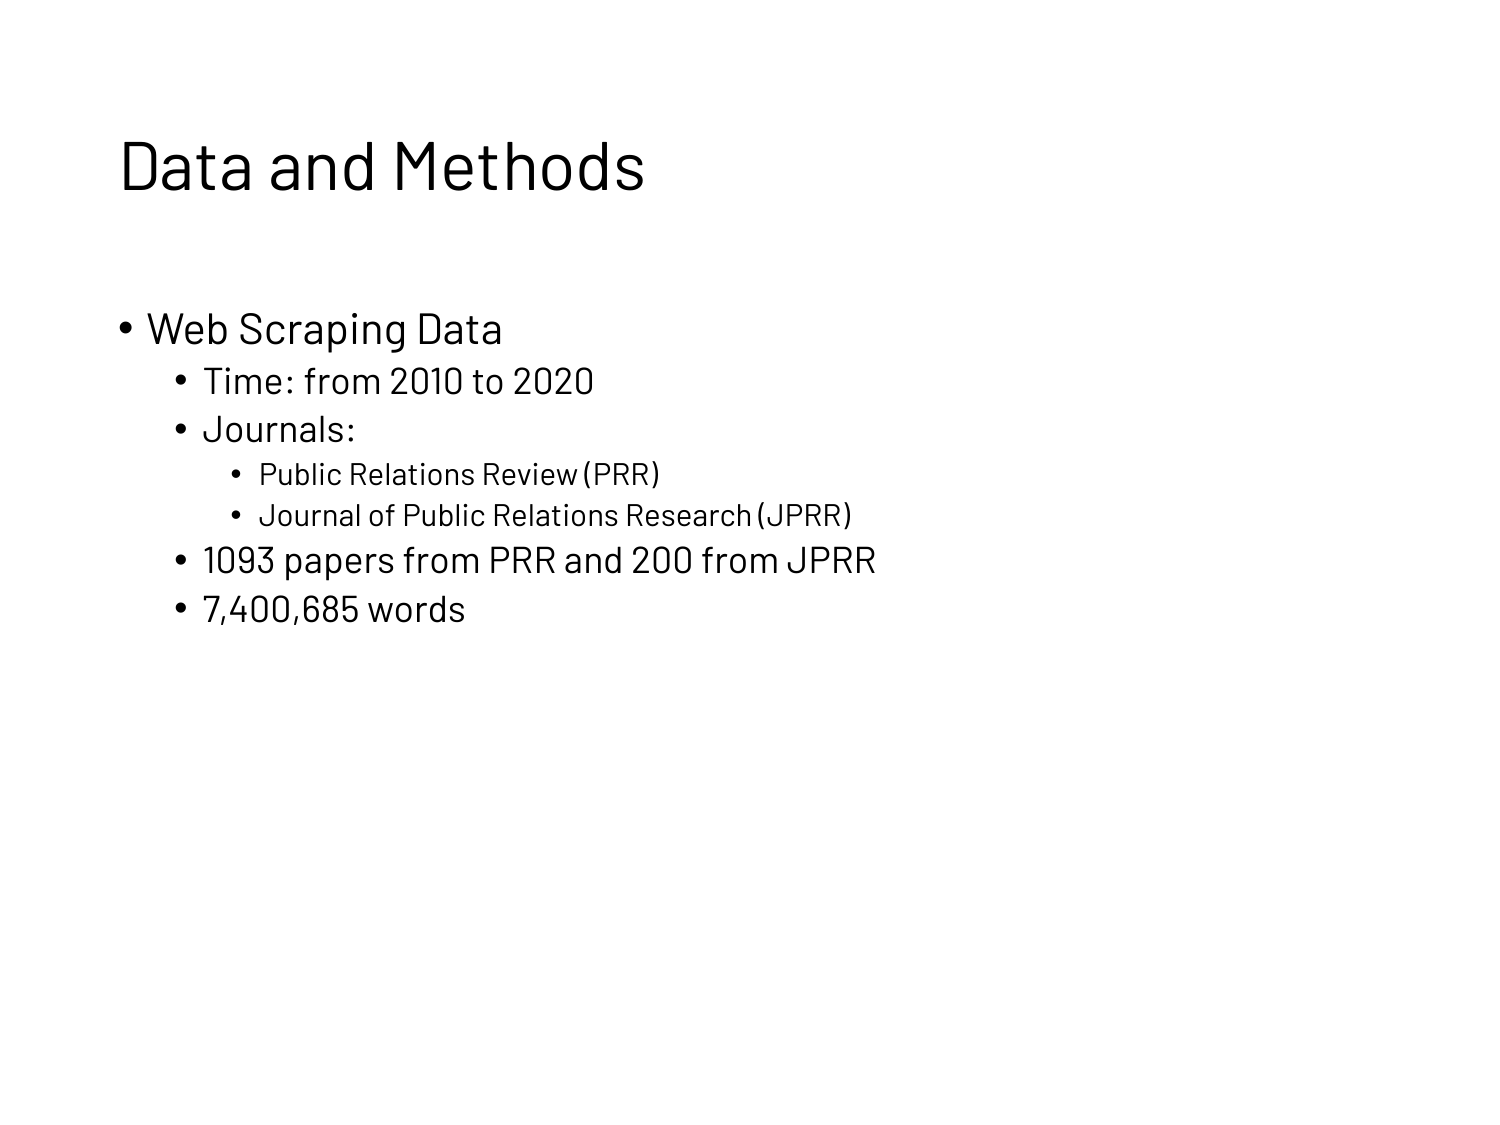

# Data and Methods
Web Scraping Data
Time: from 2010 to 2020
Journals:
Public Relations Review (PRR)
Journal of Public Relations Research (JPRR)
1093 papers from PRR and 200 from JPRR
7,400,685 words